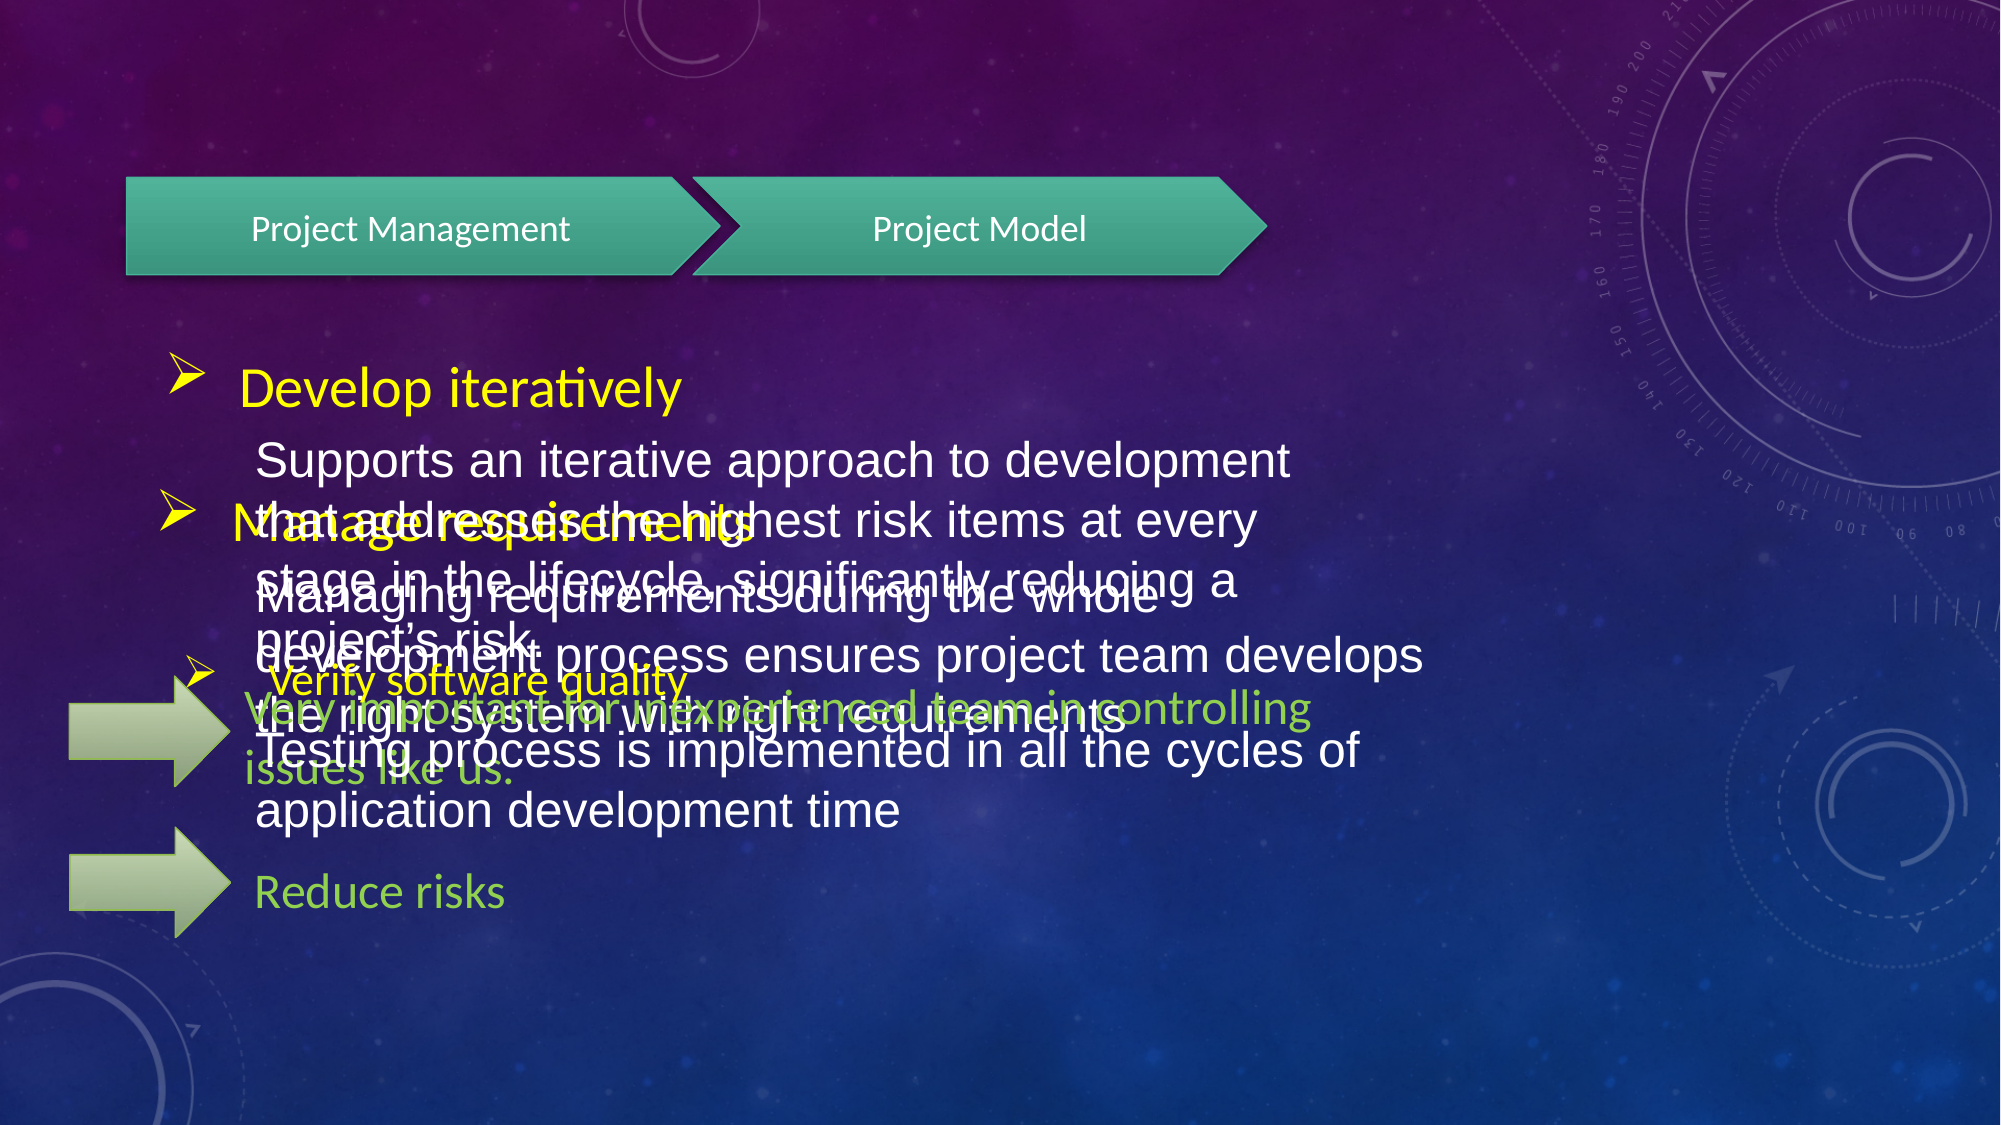

Project Management
Project Model
# Develop iteratively
Supports an iterative approach to development that addresses the highest risk items at every stage in the lifecycle, significantly reducing a project’s risk.
Manage requirements
Managing requirements during the whole development process ensures project team develops the right system with right requirements
Verify software quality
Very important for inexperienced team in controlling issues like us.

Testing process is implemented in all the cycles of application development time

Reduce risks